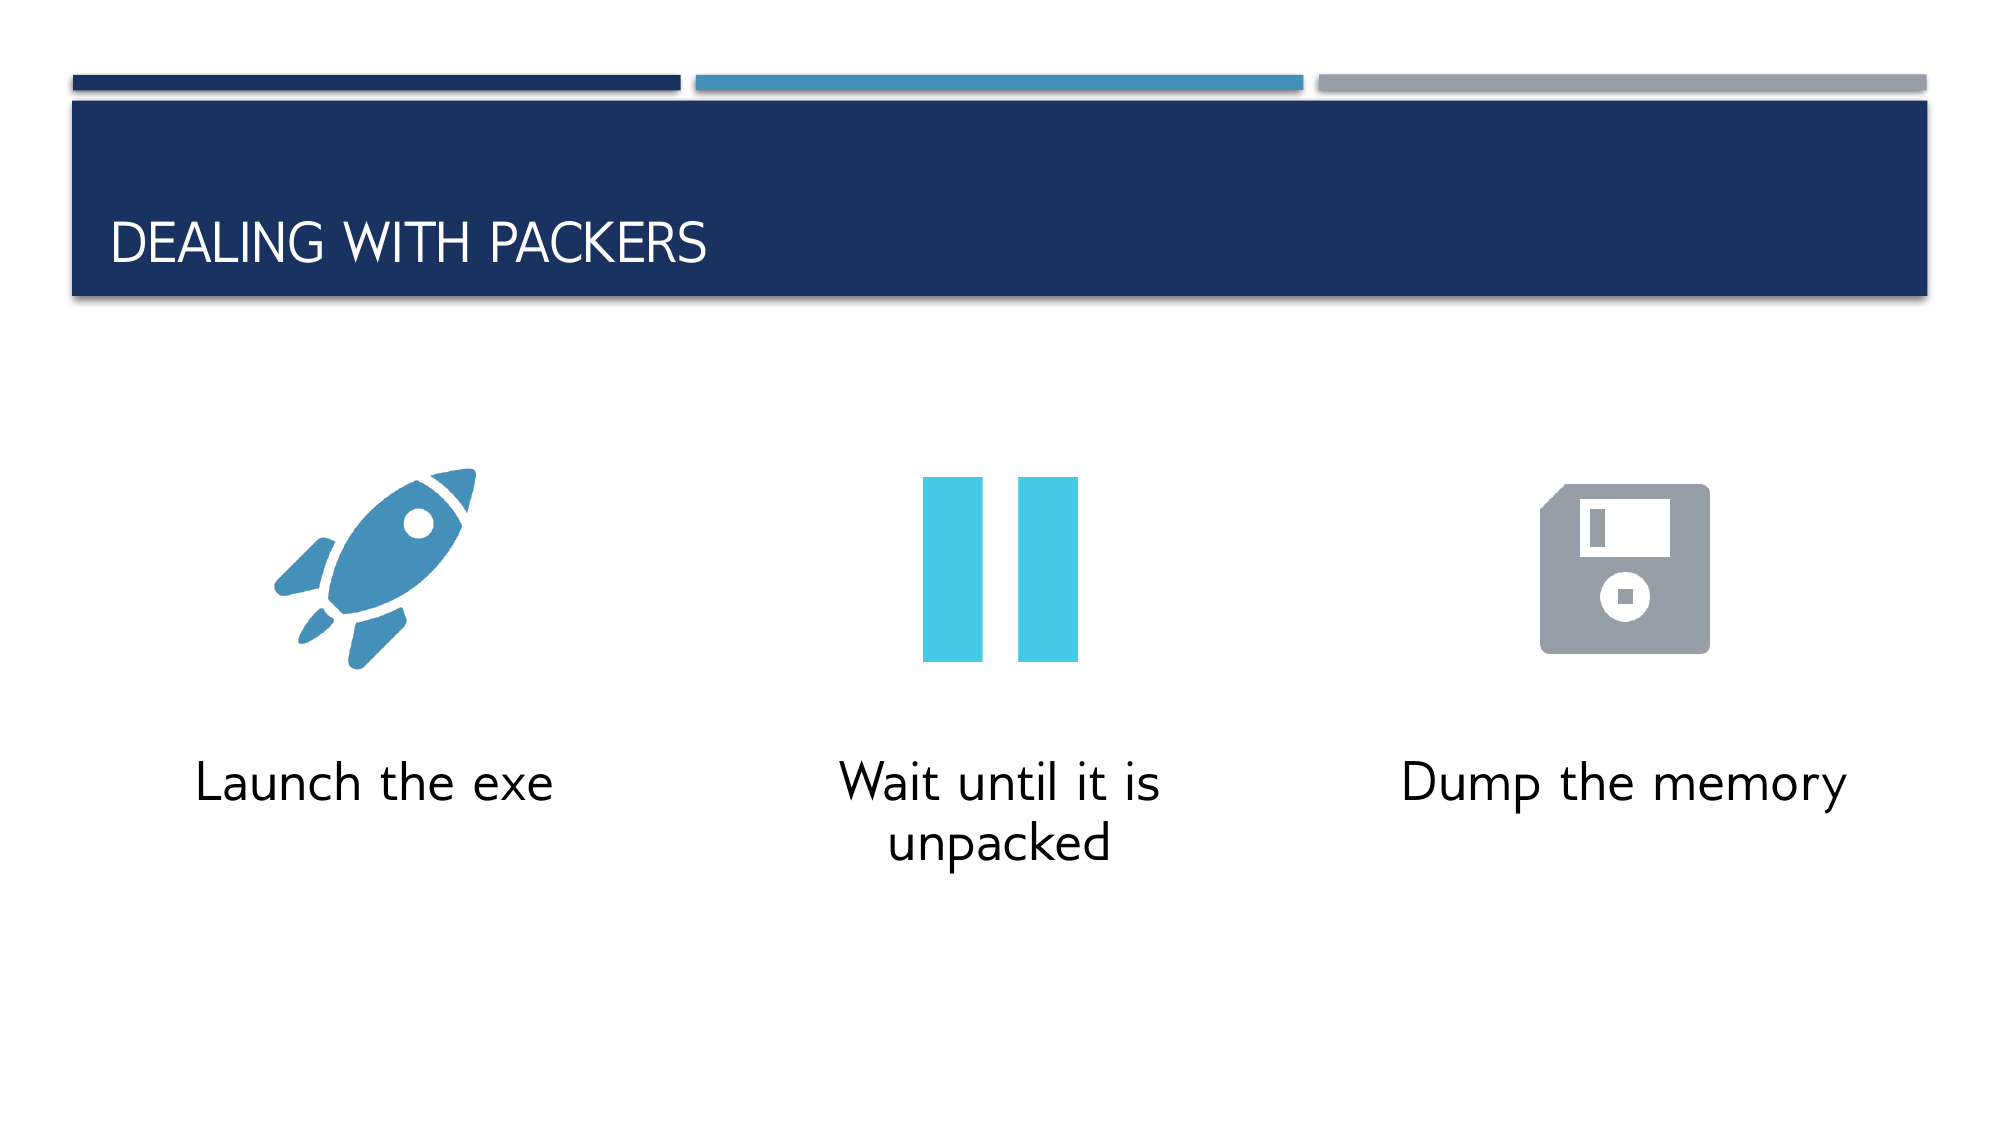

# Dealing with PackerS
Launch the exe
Wait until it is unpacked
Dump the memory